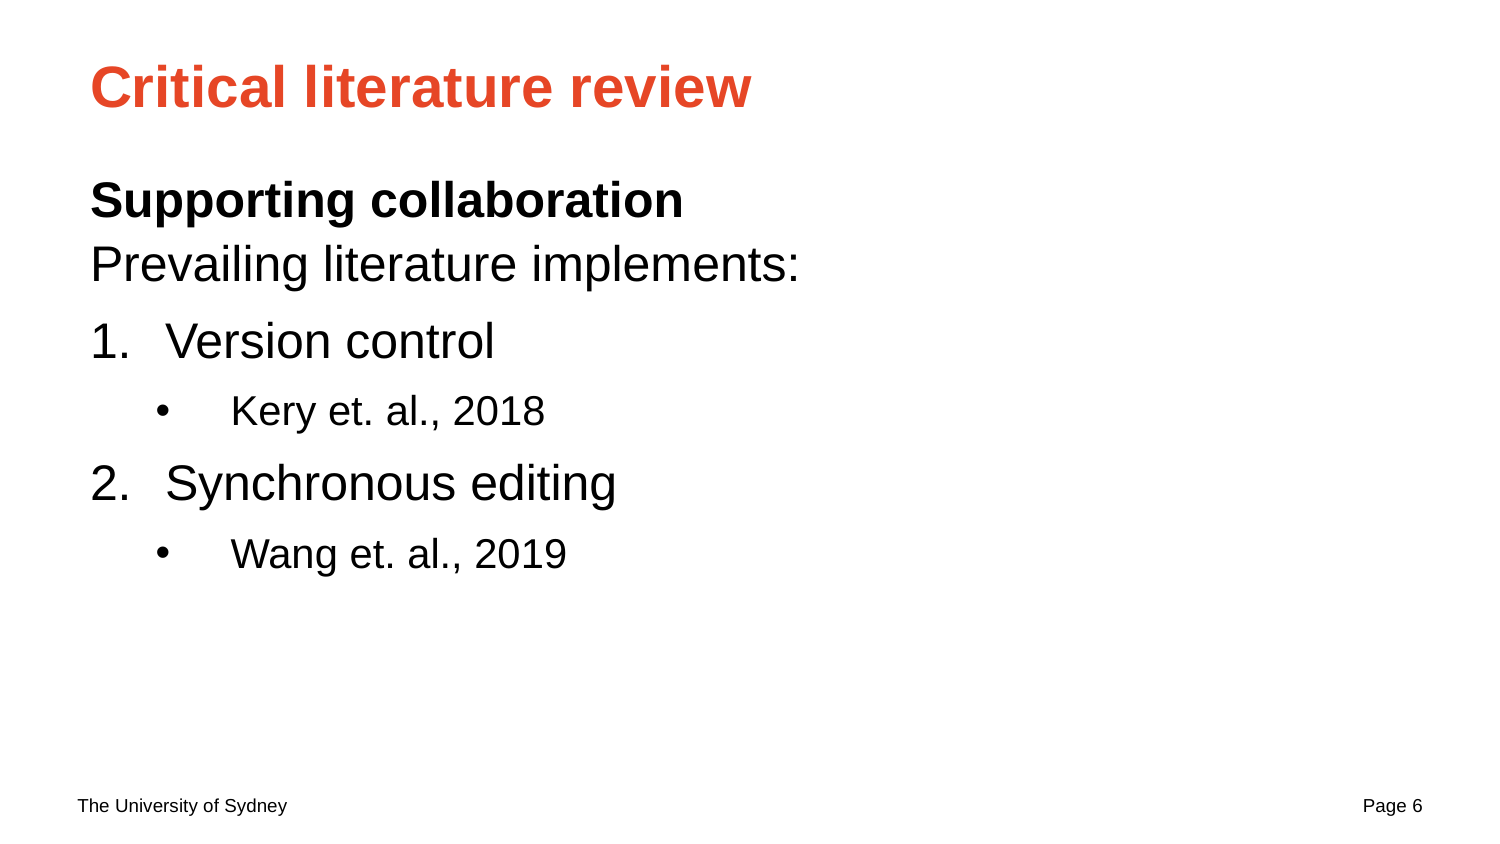

# Critical literature review
Supporting collaboration
Prevailing literature implements:
Version control
Kery et. al., 2018
Synchronous editing
Wang et. al., 2019